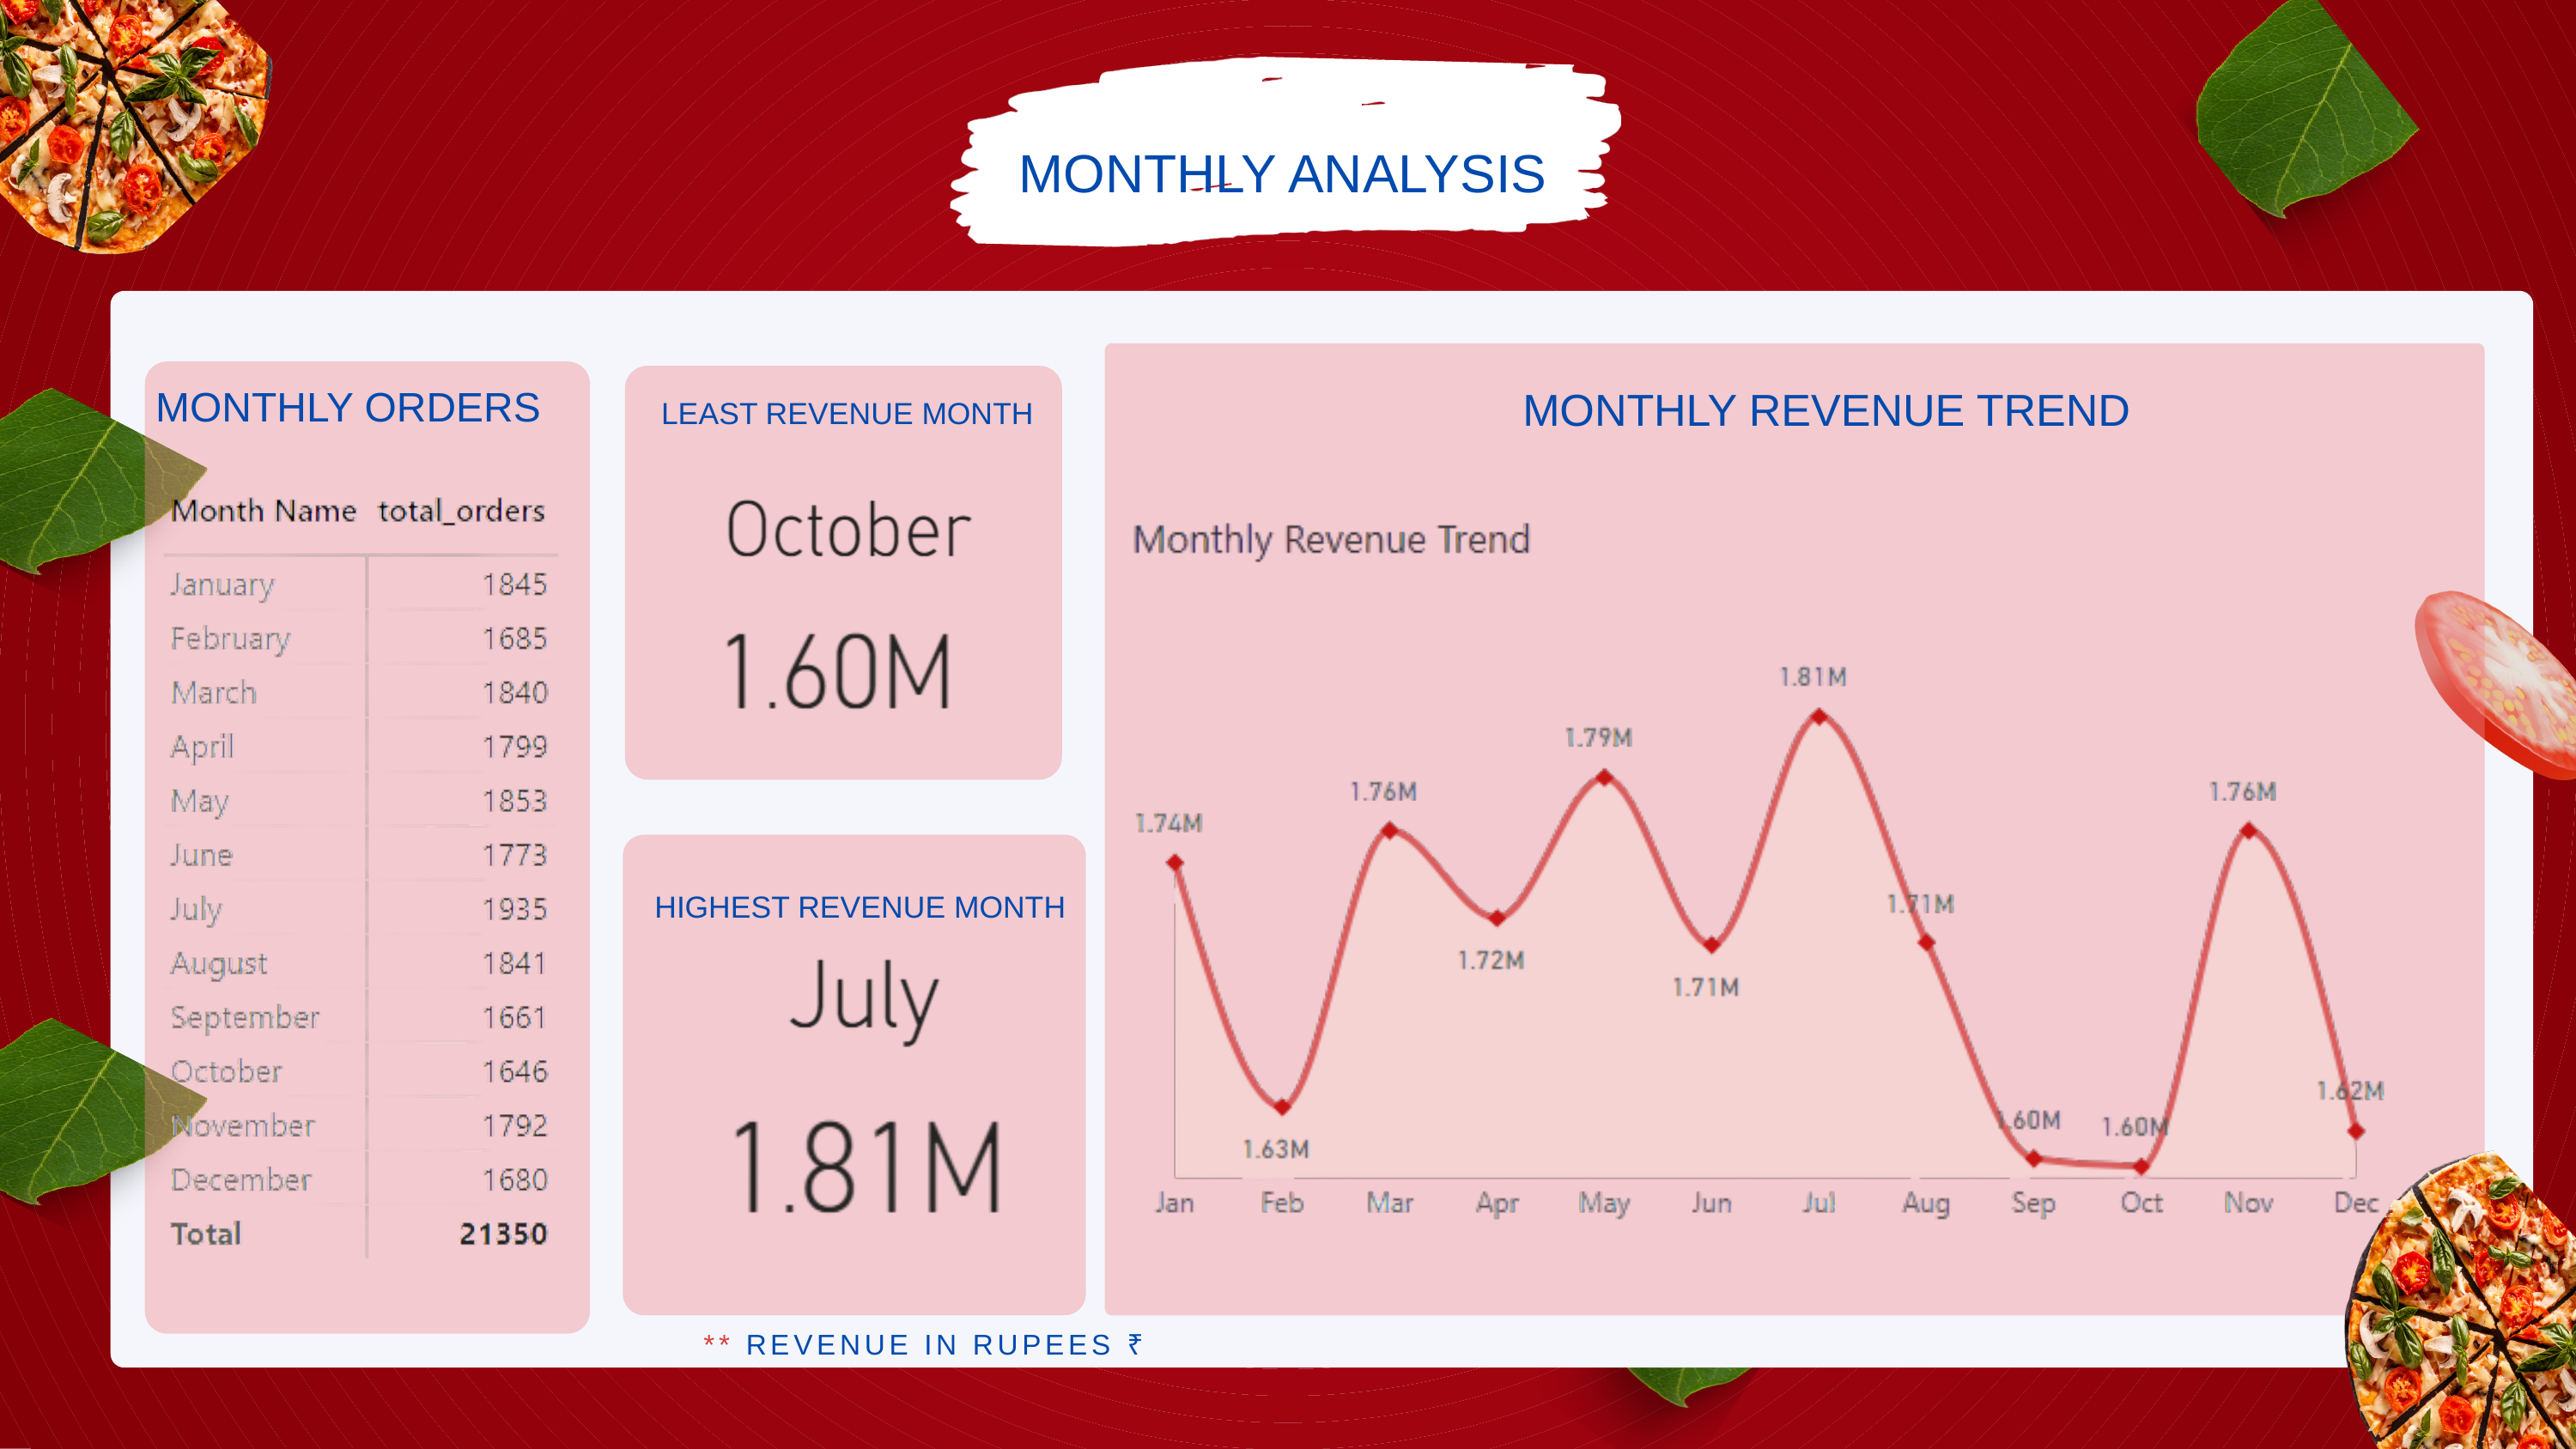

MONTHLY ANALYSIS

MONTHLY ORDERS
MONTHLY REVENUE TREND
LEAST REVENUE MONTH

HIGHEST REVENUE MONTH

 ** REVENUE IN RUPEES ₹